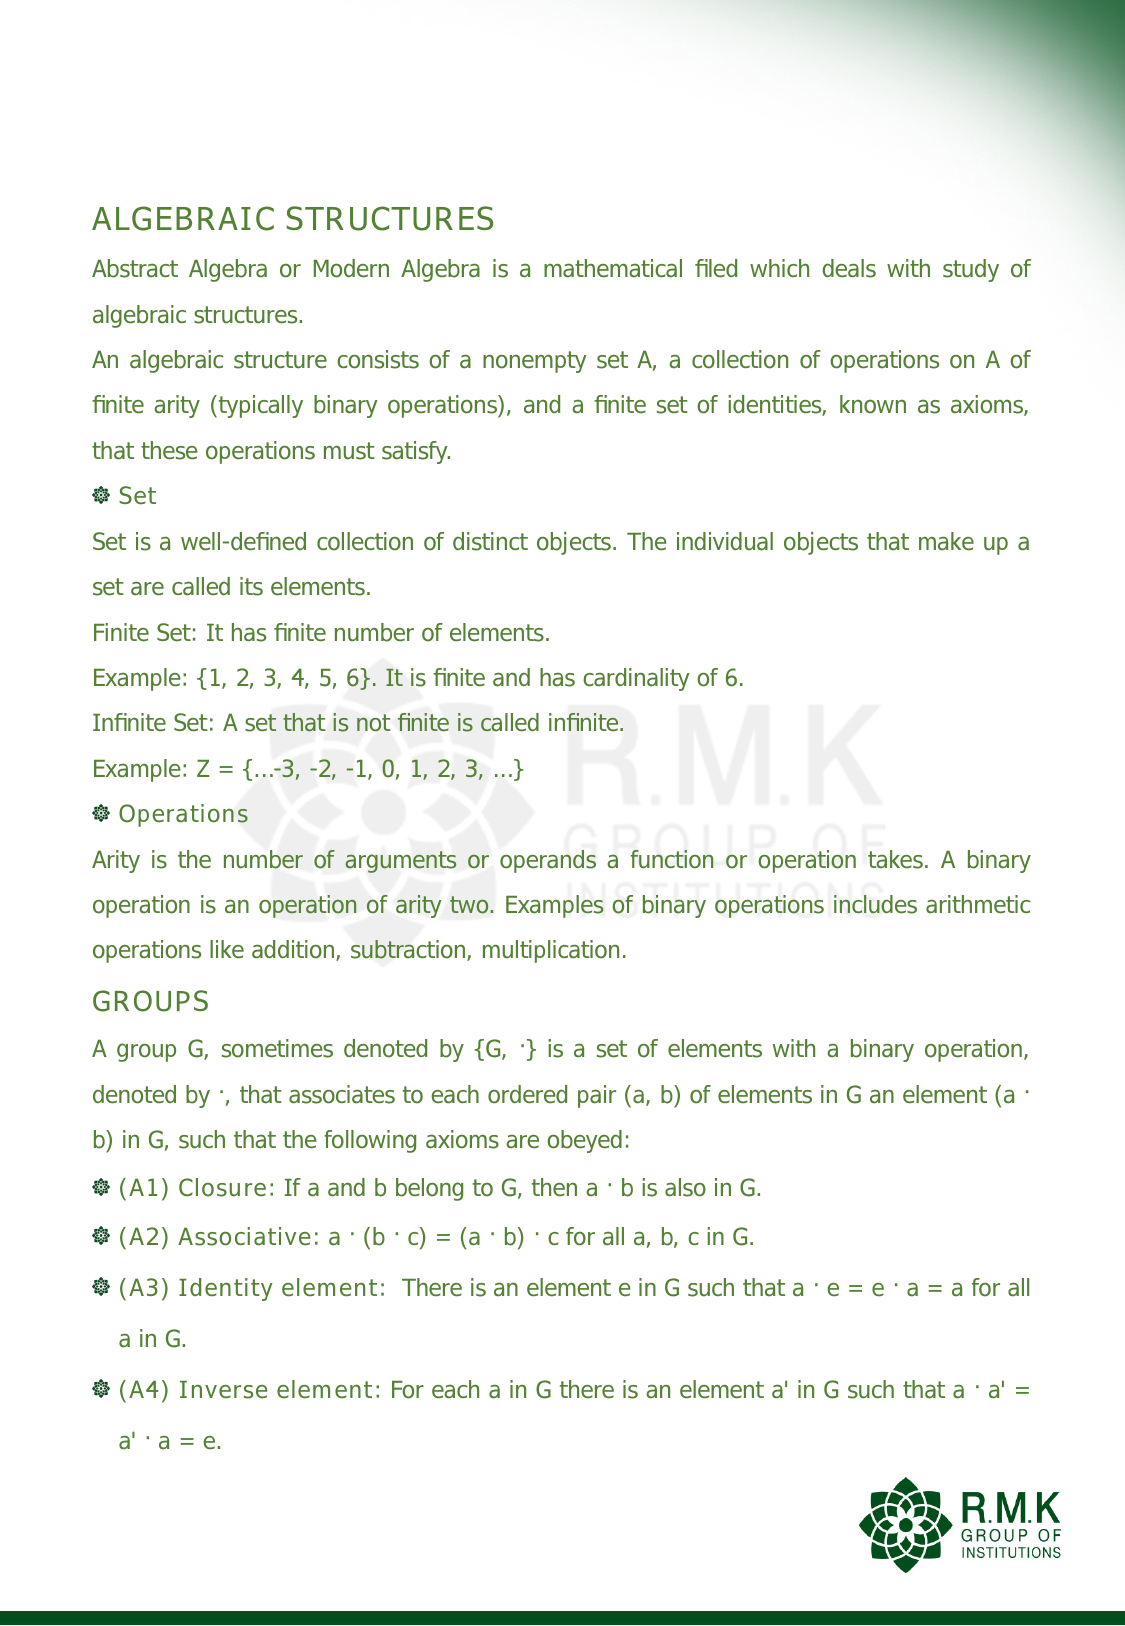

#
ALGEBRAIC STRUCTURES
Abstract Algebra or Modern Algebra is a mathematical filed which deals with study of algebraic structures.
An algebraic structure consists of a nonempty set A, a collection of operations on A of finite arity (typically binary operations), and a finite set of identities, known as axioms, that these operations must satisfy.
Set
Set is a well-defined collection of distinct objects. The individual objects that make up a set are called its elements.
Finite Set: It has finite number of elements.
Example: {1, 2, 3, 4, 5, 6}. It is finite and has cardinality of 6.
Infinite Set: A set that is not finite is called infinite.
Example: Z = {...-3, -2, -1, 0, 1, 2, 3, ...}
Operations
Arity is the number of arguments or operands a function or operation takes. A binary operation is an operation of arity two. Examples of binary operations includes arithmetic operations like addition, subtraction, multiplication.
GROUPS
A group G, sometimes denoted by {G, ·} is a set of elements with a binary operation, denoted by ·, that associates to each ordered pair (a, b) of elements in G an element (a · b) in G, such that the following axioms are obeyed:
(A1) Closure: If a and b belong to G, then a · b is also in G.
(A2) Associative: a · (b · c) = (a · b) · c for all a, b, c in G.
(A3) Identity element:  There is an element e in G such that a · e = e · a = a for all a in G.
(A4) Inverse element: For each a in G there is an element a' in G such that a · a' = a' · a = e.